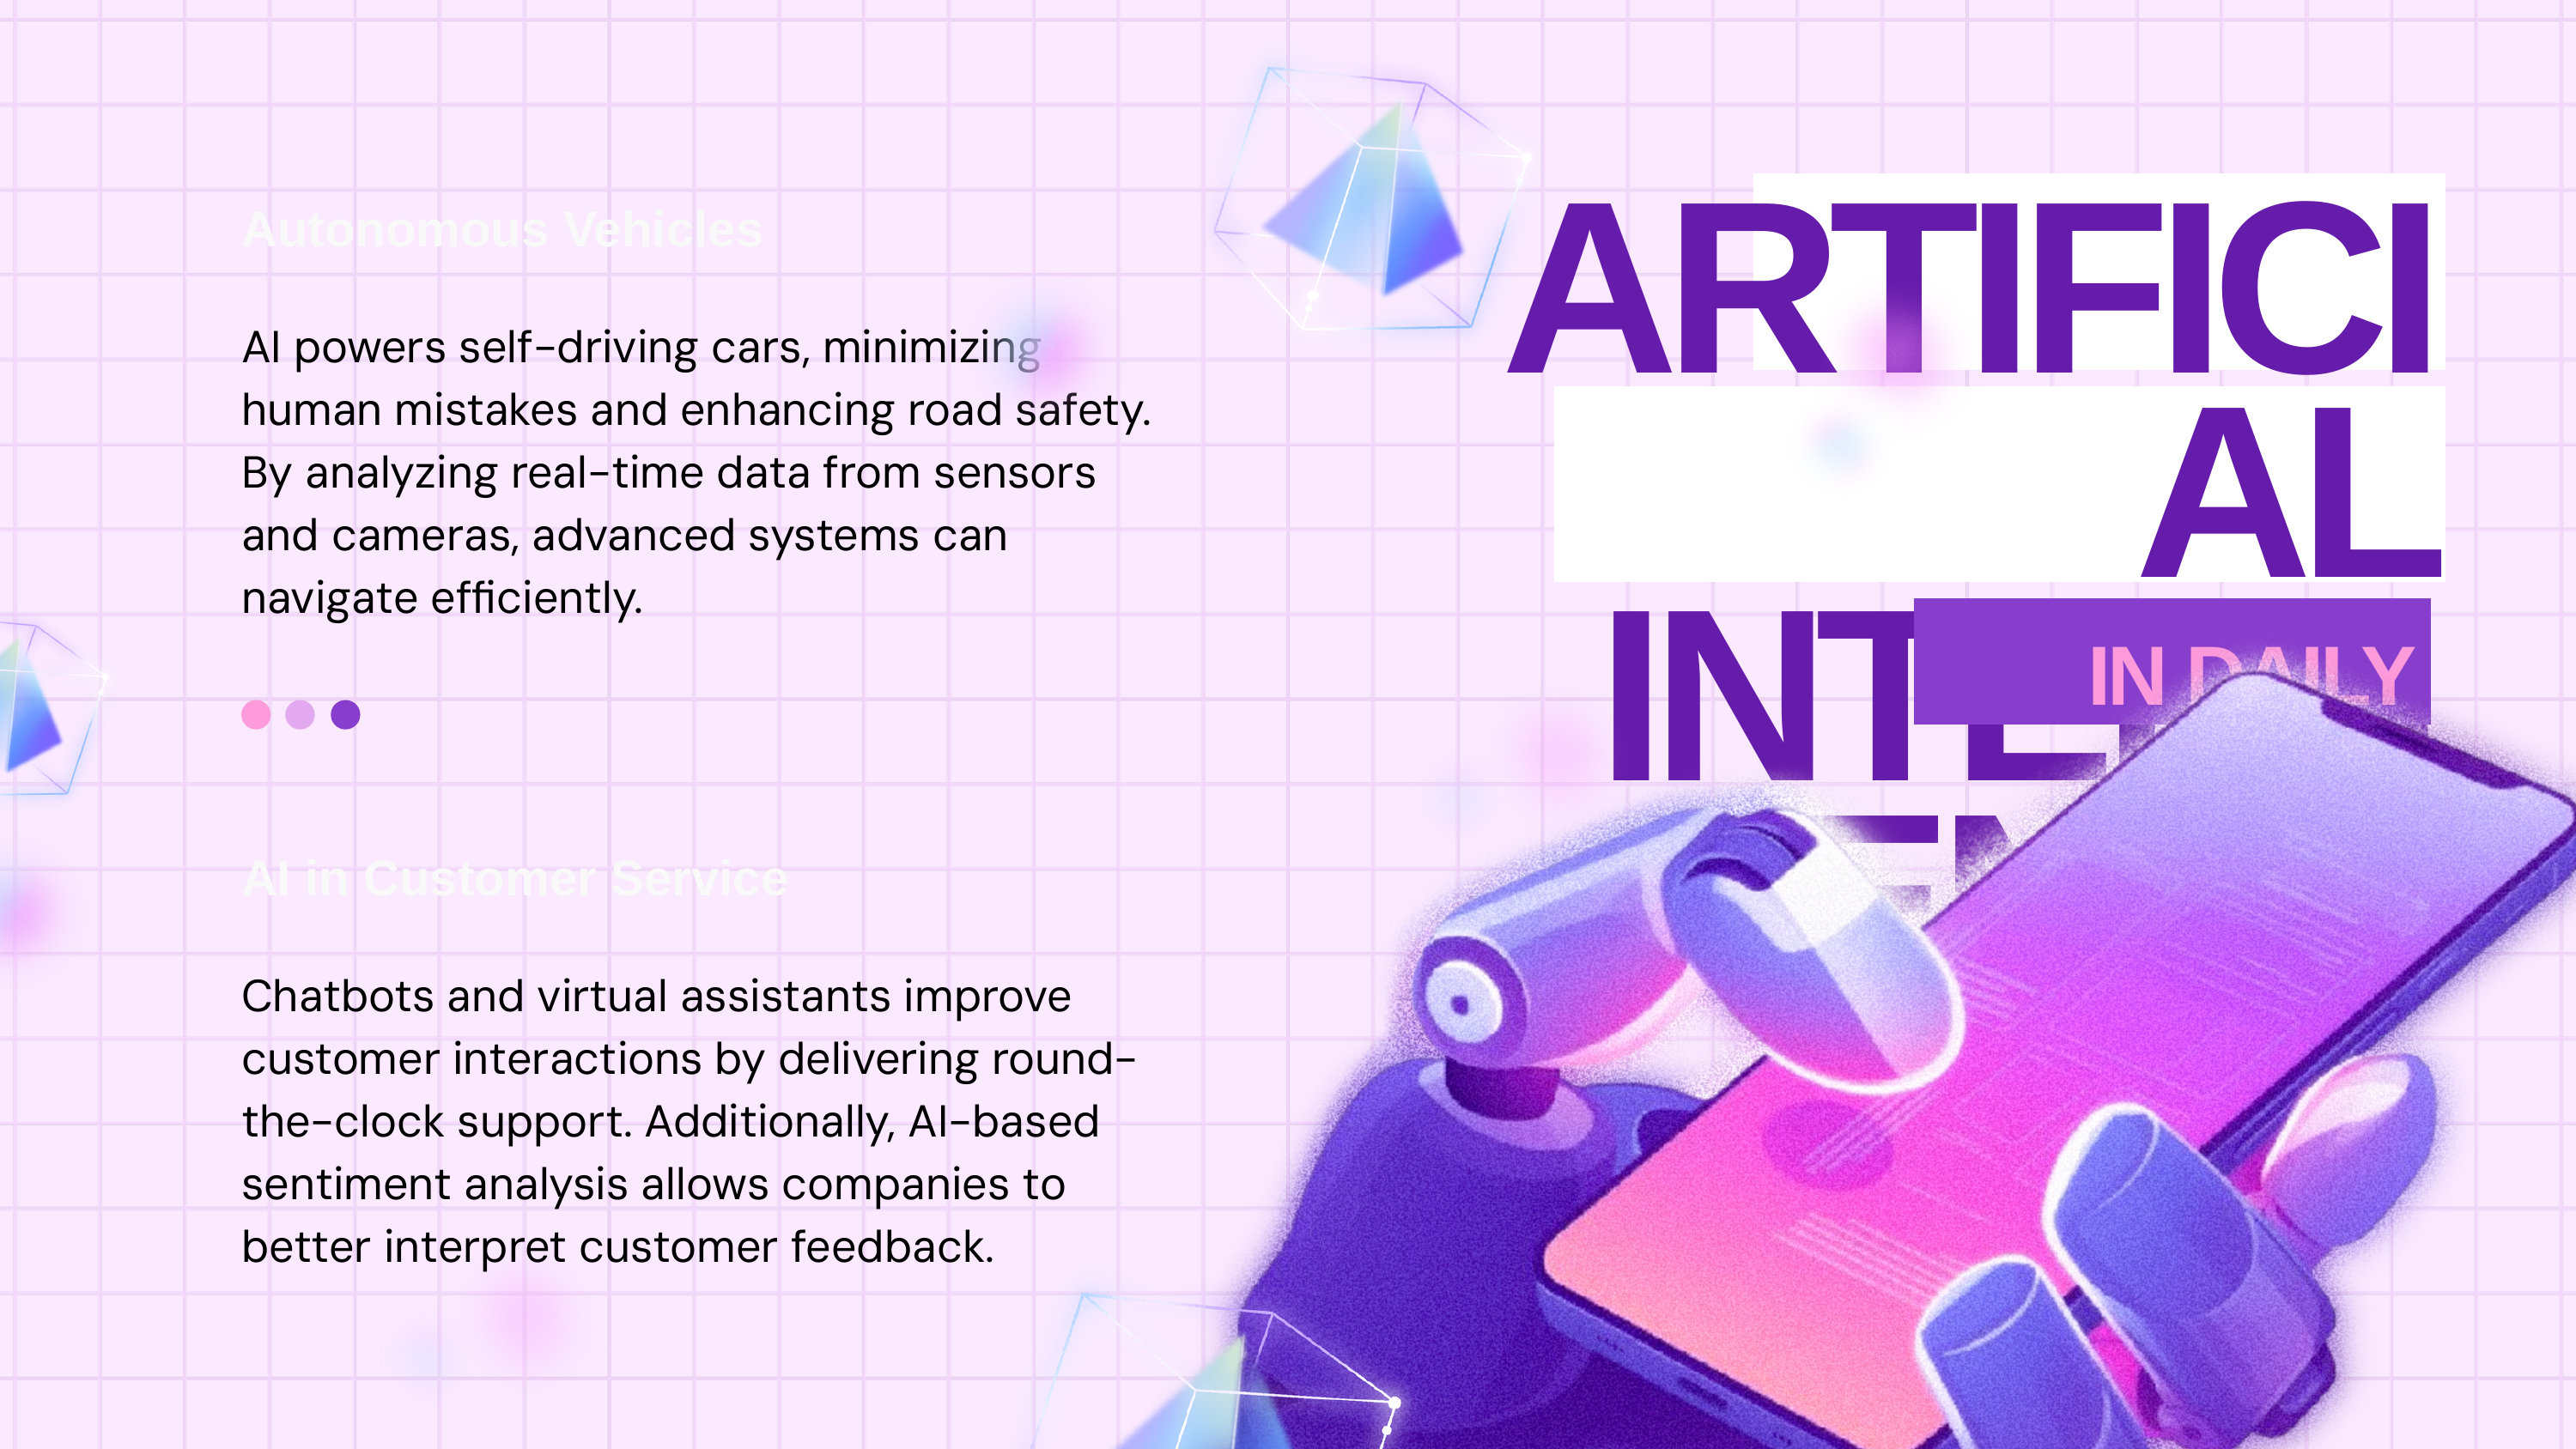

Autonomous Vehicles
ARTIFICIAL INTELLIGENCE
AI powers self-driving cars, minimizing human mistakes and enhancing road safety. By analyzing real-time data from sensors and cameras, advanced systems can navigate efficiently.

IN DAILY LIFE

AI in Customer Service
Chatbots and virtual assistants improve customer interactions by delivering round-the-clock support. Additionally, AI-based sentiment analysis allows companies to better interpret customer feedback.